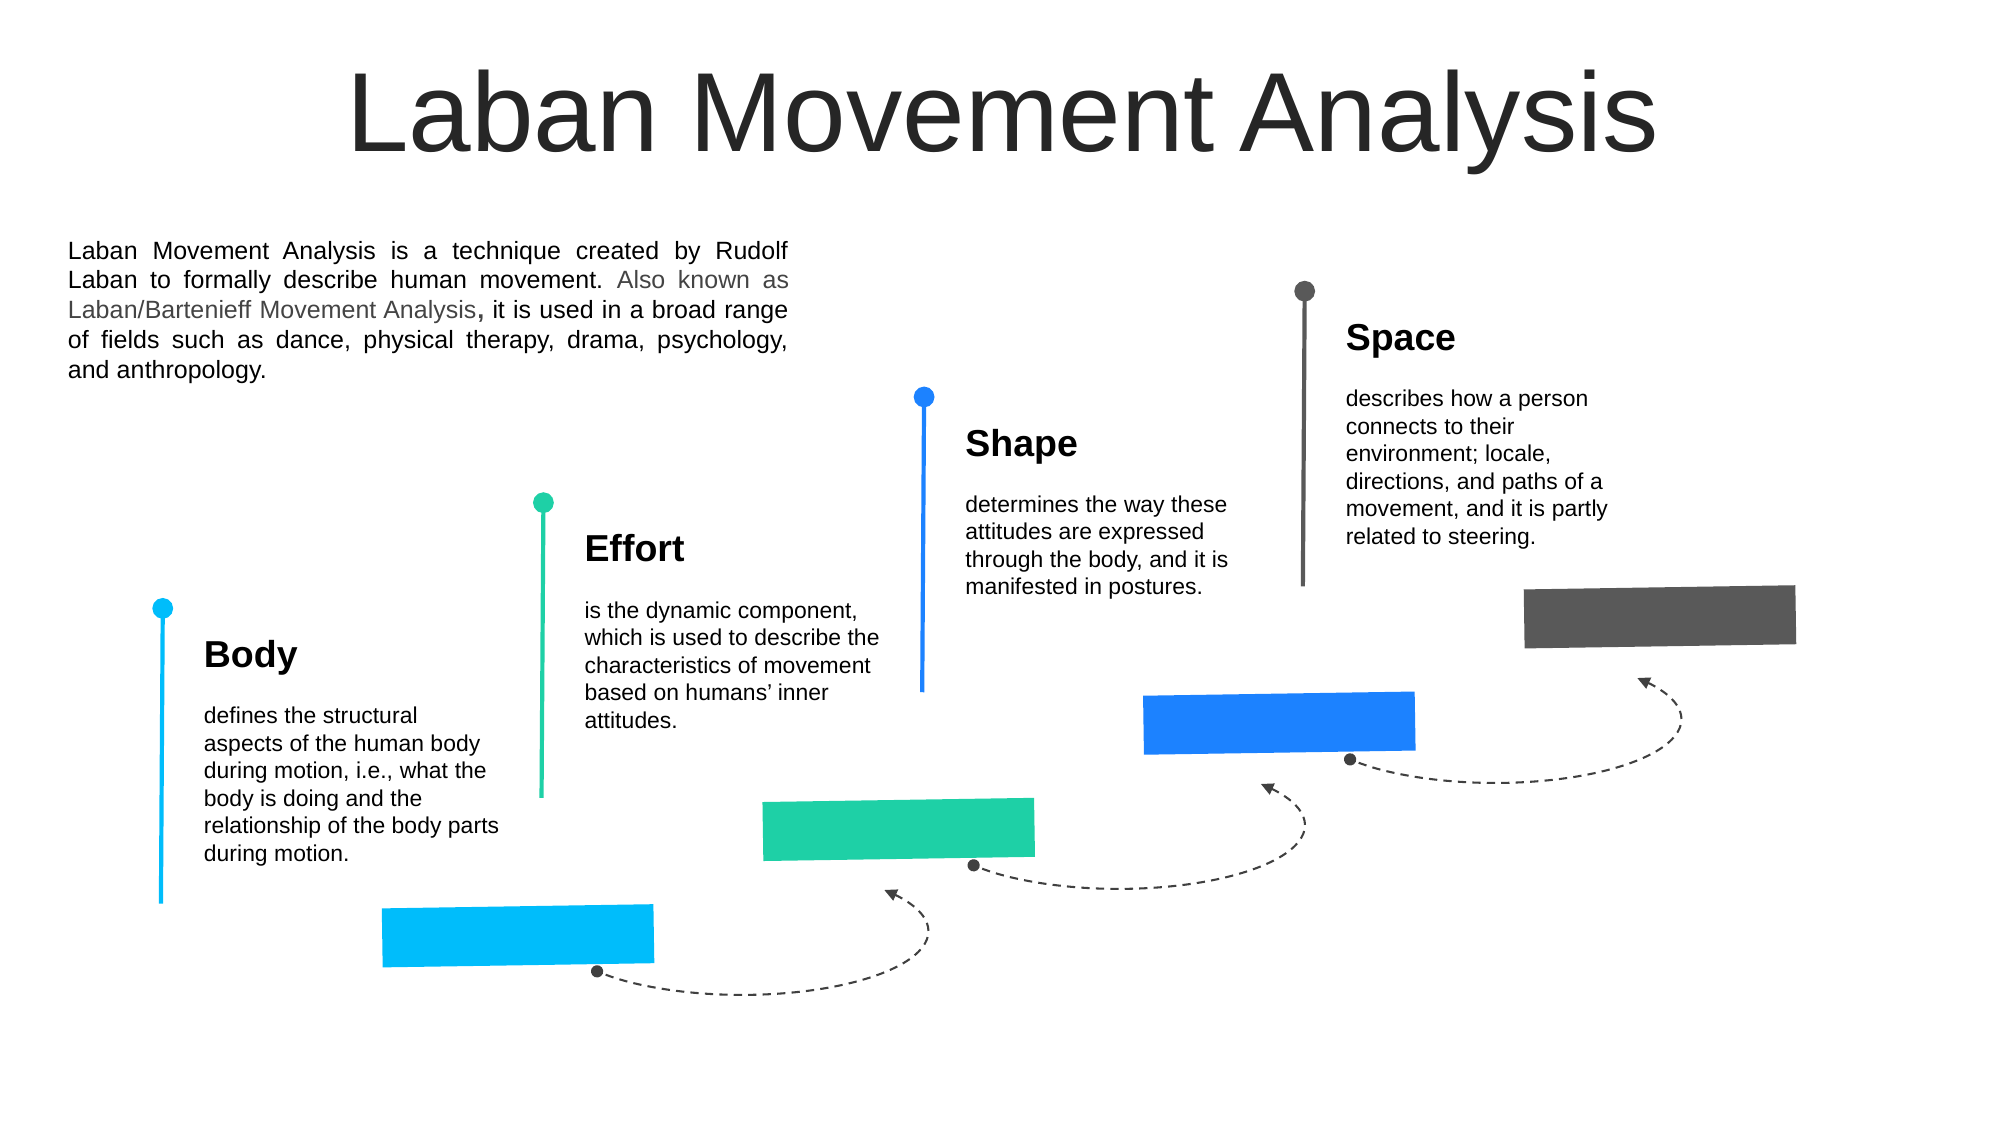

Laban Movement Analysis
Laban Movement Analysis is a technique created by Rudolf Laban to formally describe human movement. Also known as Laban/Bartenieff Movement Analysis, it is used in a broad range of fields such as dance, physical therapy, drama, psychology, and anthropology.
Space

describes how a person connects to their environment; locale, directions, and paths of a movement, and it is partly related to steering.
Shape

determines the way these attitudes are expressed through the body, and it is manifested in postures.
Effort

is the dynamic component, which is used to describe the characteristics of movement based on humans’ inner attitudes.

Body

defines the structural aspects of the human body during motion, i.e., what the body is doing and the relationship of the body parts during motion.